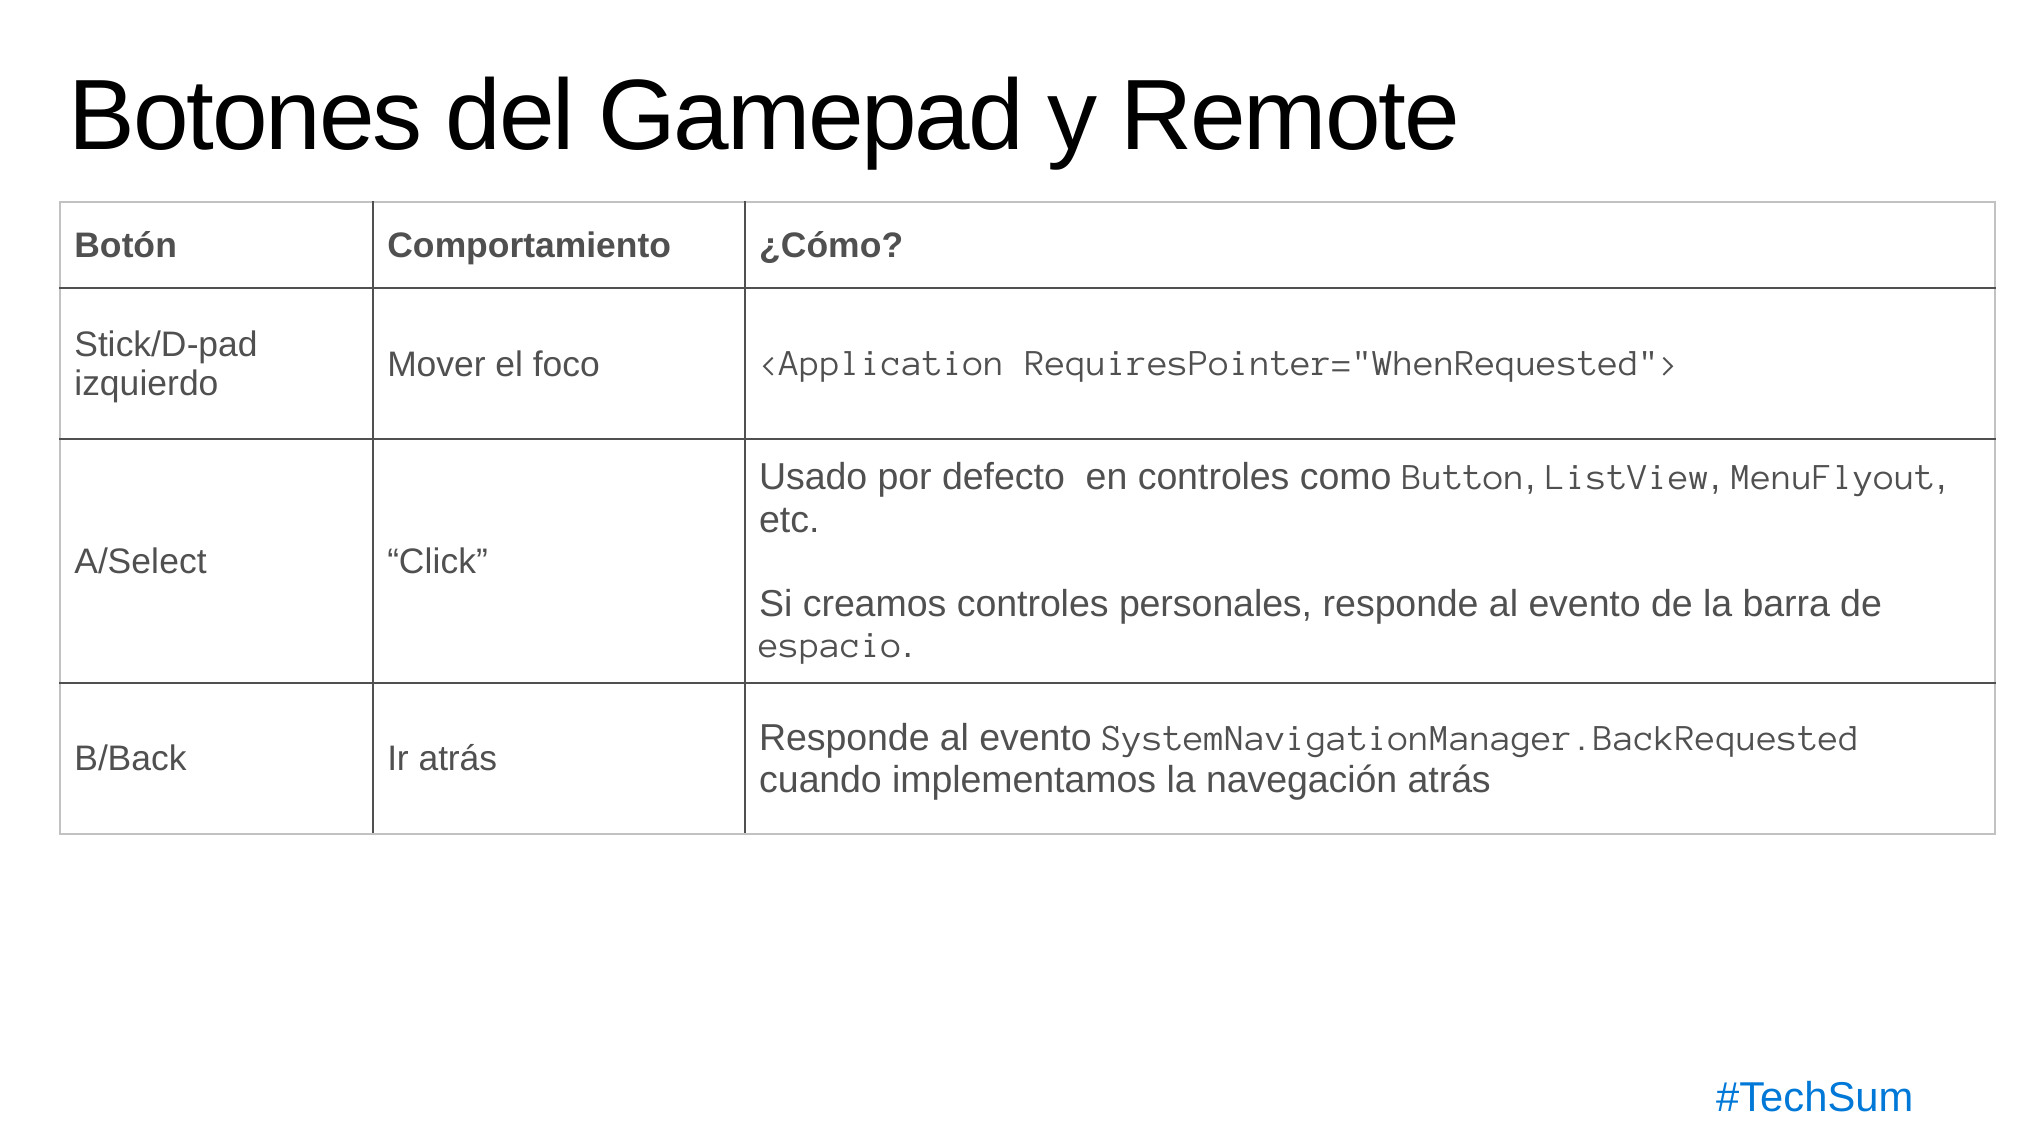

# Botones del Gamepad y Remote
| Botón | Comportamiento | ¿Cómo? |
| --- | --- | --- |
| Stick/D-pad izquierdo | Mover el foco | <Application RequiresPointer="WhenRequested"> |
| A/Select | “Click” | Usado por defecto en controles como Button, ListView, MenuFlyout, etc. Si creamos controles personales, responde al evento de la barra de espacio. |
| B/Back | Ir atrás | Responde al evento SystemNavigationManager.BackRequested cuando implementamos la navegación atrás |